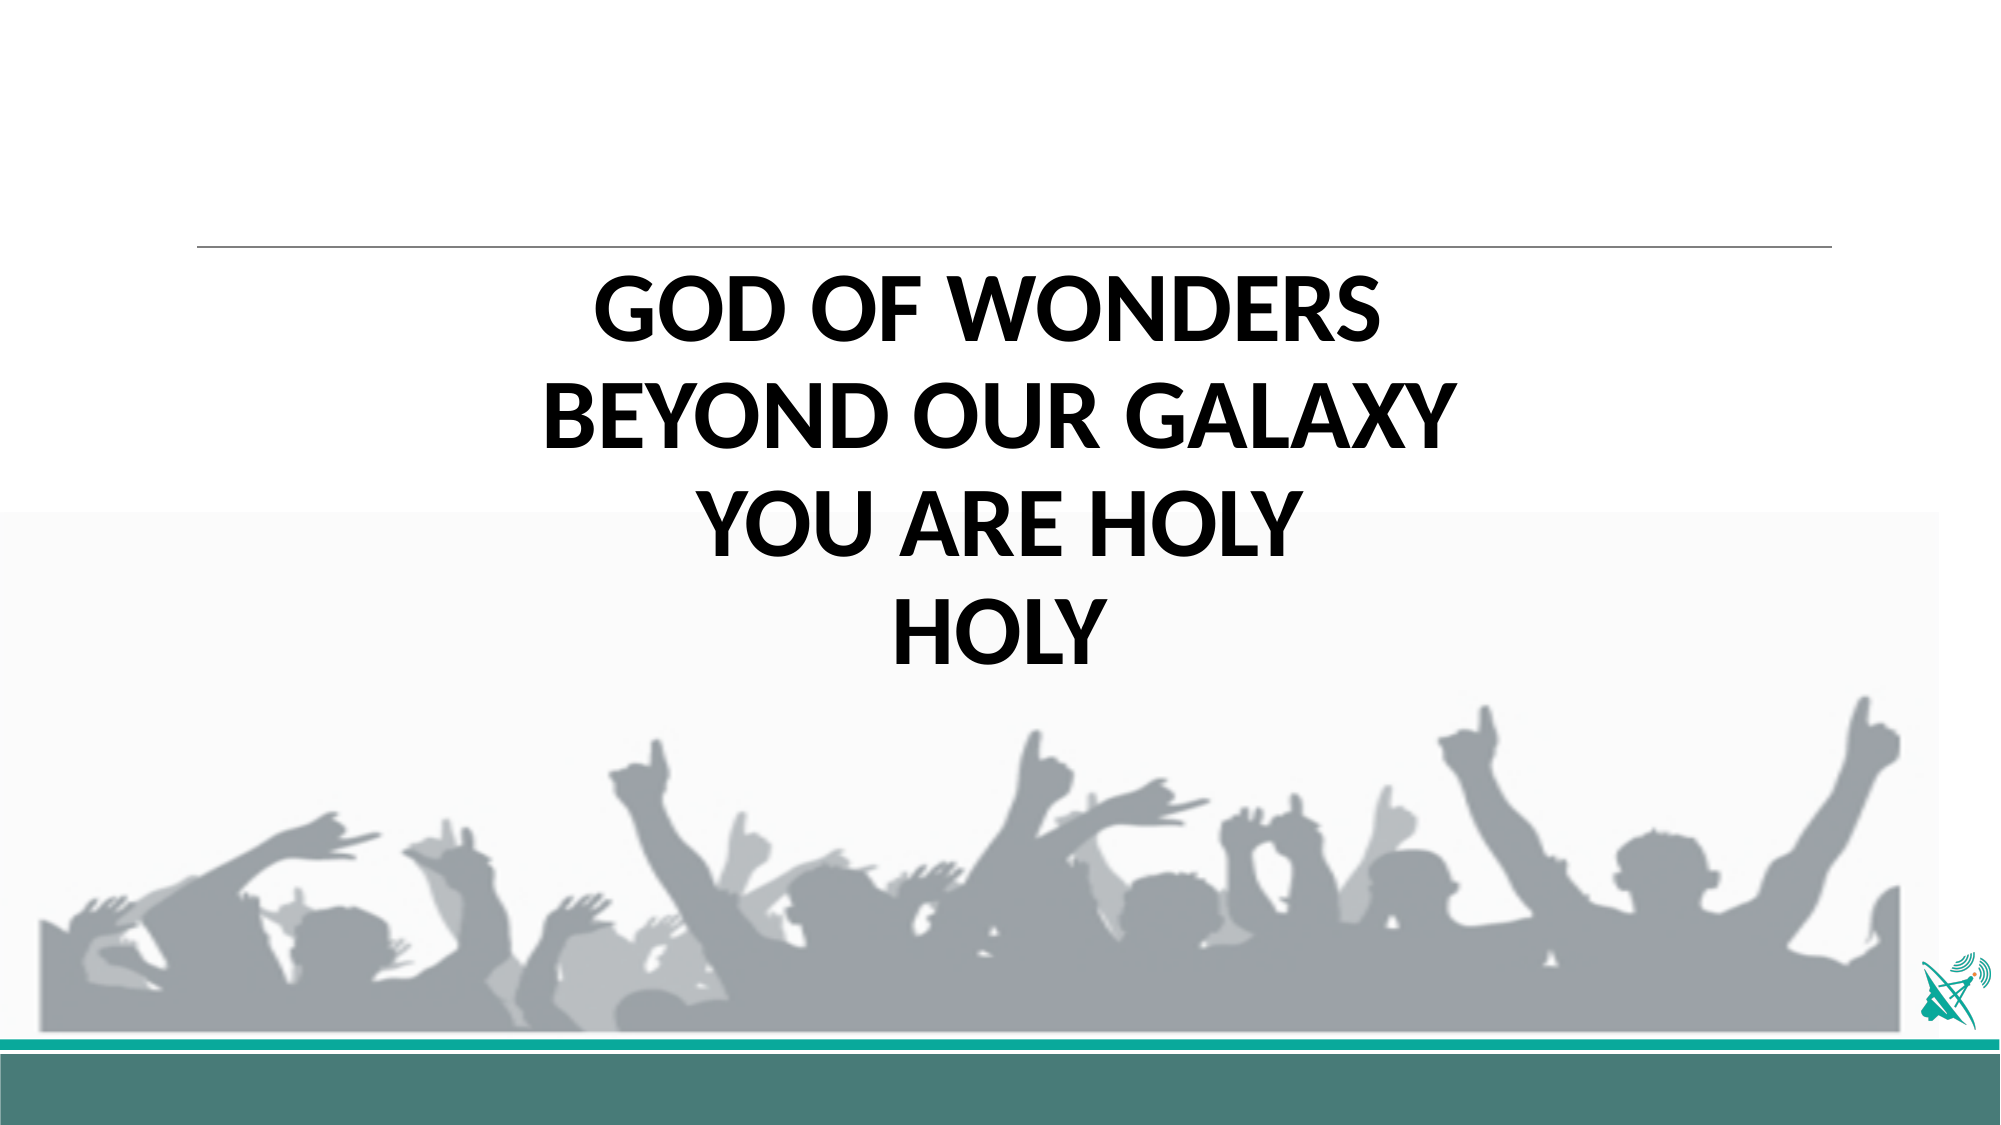

GOD OF WONDERS
BEYOND OUR GALAXY
YOU ARE HOLY
HOLY